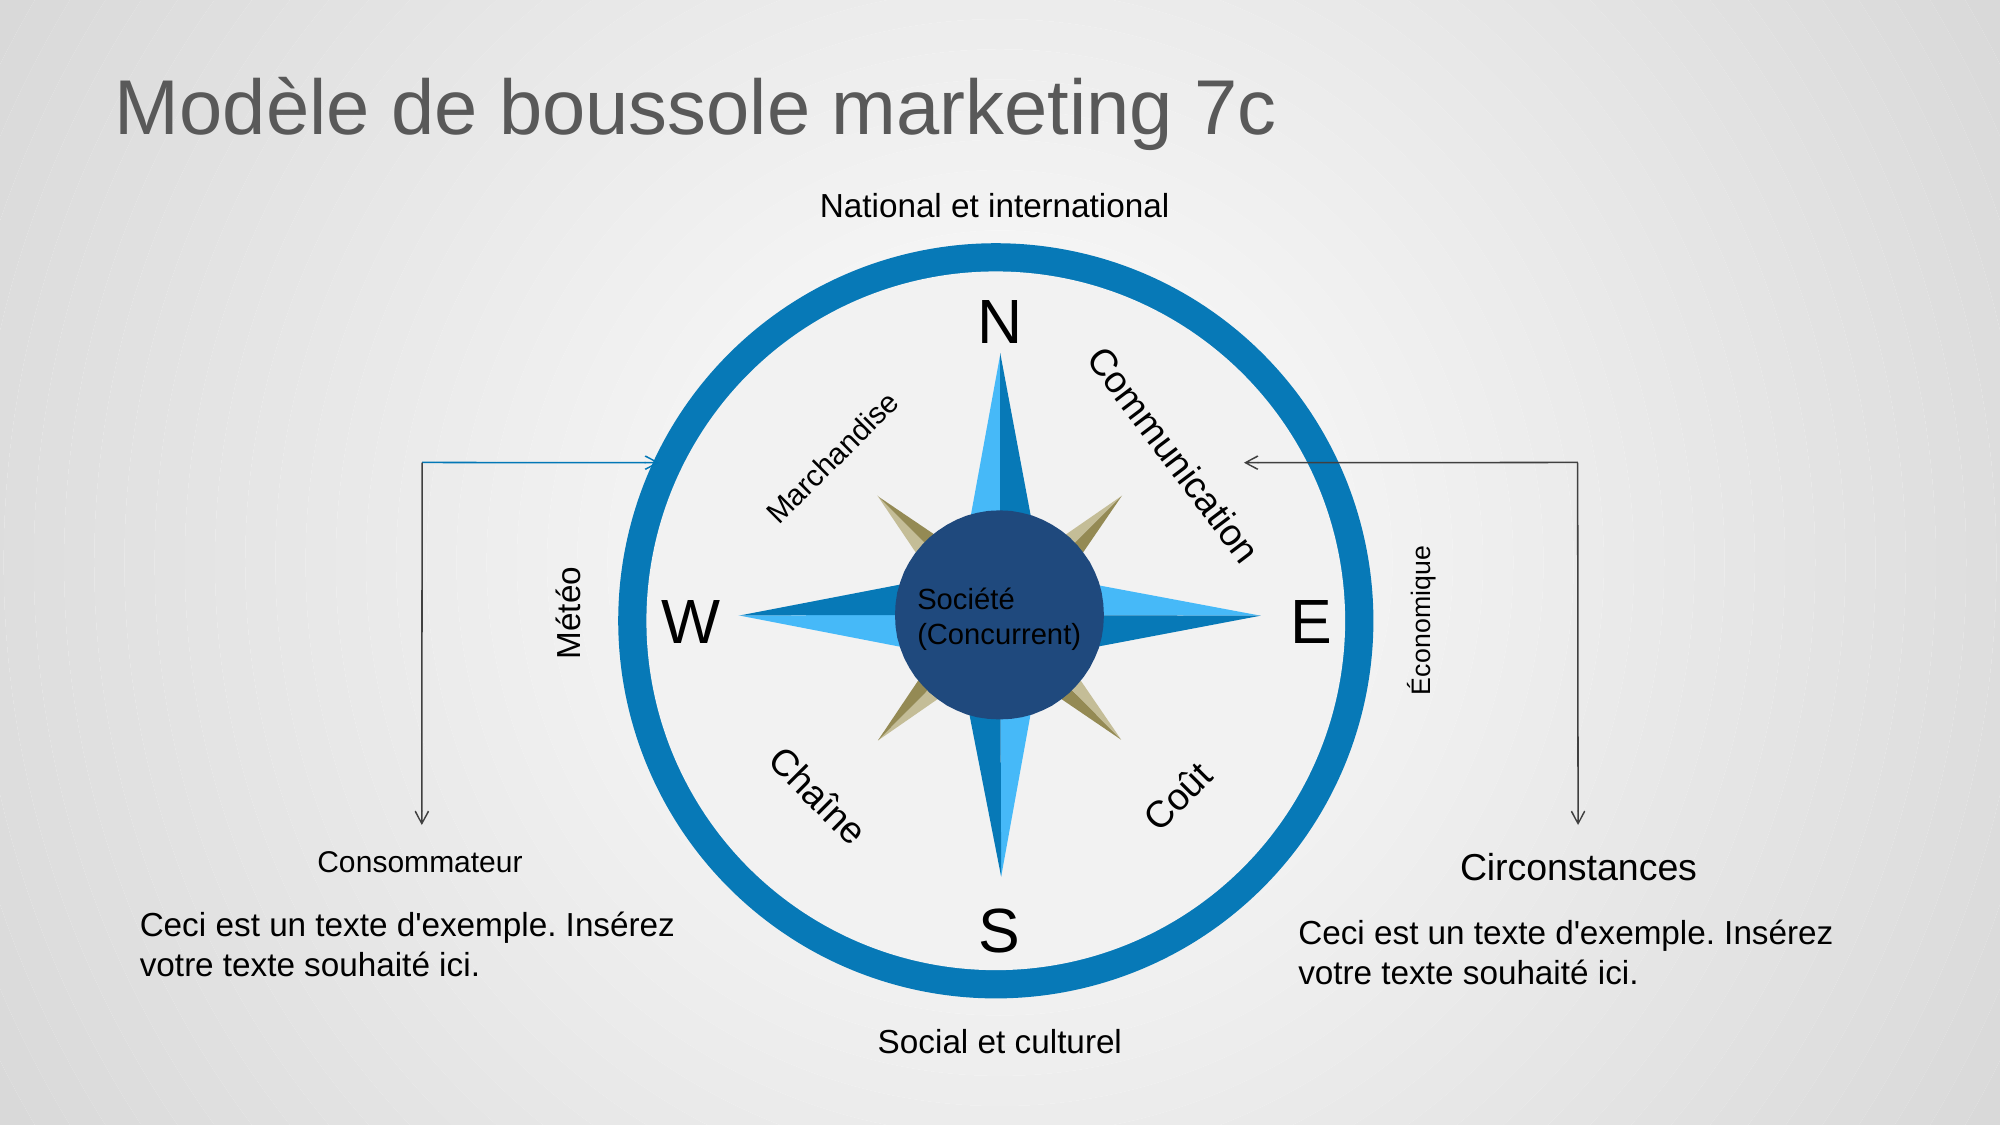

# Modèle de boussole marketing 7c
National et international

N

Société
(Concurrent)
Communication
Marchandise
W
E
Chaîne
Coût
S
Météo
Économique
Consommateur
Circonstances
Ceci est un texte d'exemple. Insérez votre texte souhaité ici.
Ceci est un texte d'exemple. Insérez votre texte souhaité ici.
Social et culturel